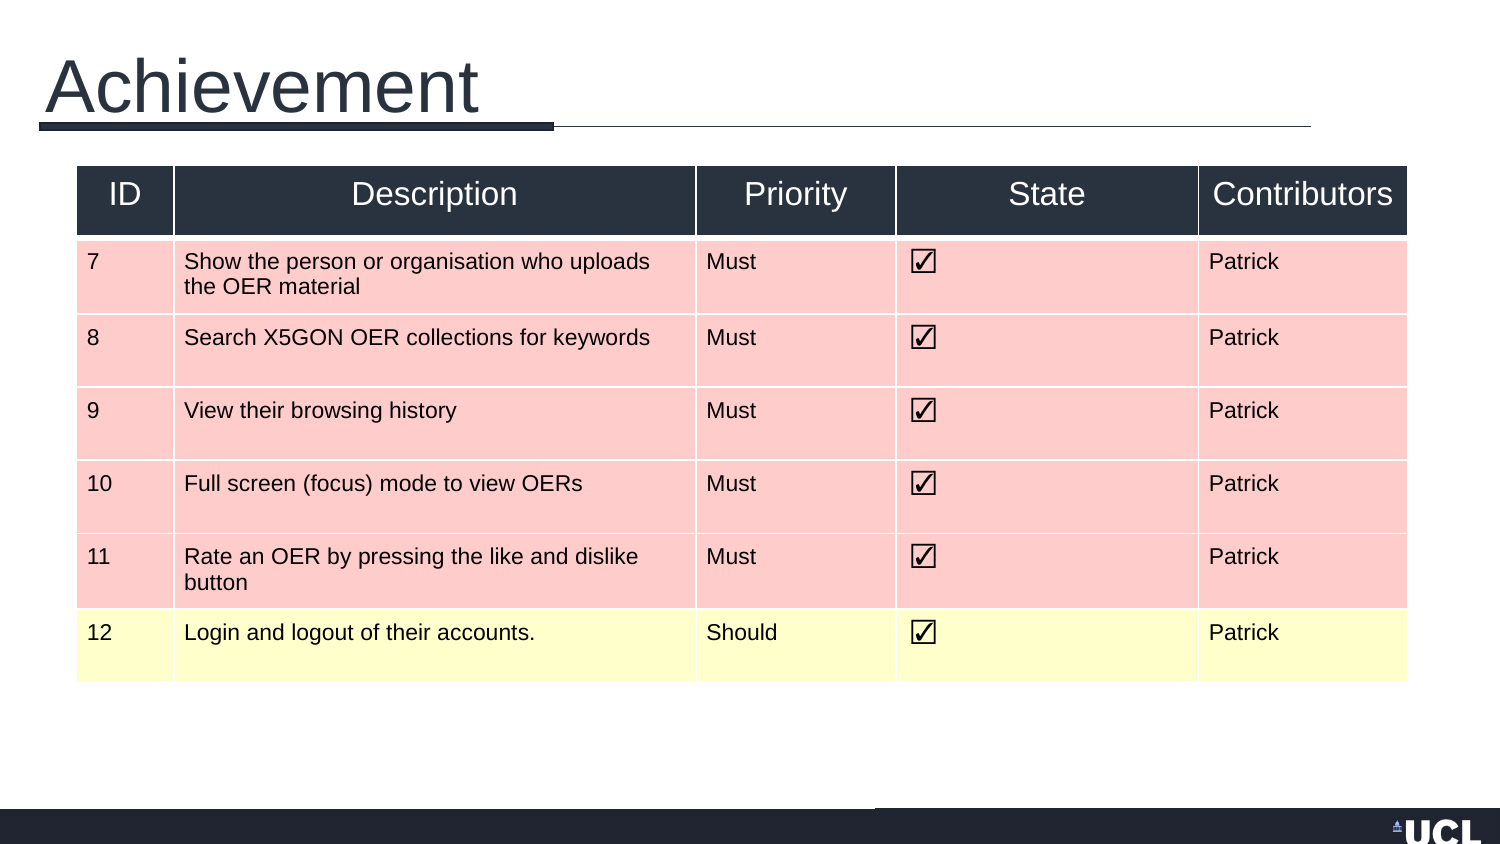

Achievement

| ID | Description | Priority | State | Contributors |
| --- | --- | --- | --- | --- |
| 7 | Show the person or organisation who uploads the OER material | Must | ☑️ | Patrick |
| 8 | Search X5GON OER collections for keywords | Must | ☑️ | Patrick |
| 9 | View their browsing history | Must | ☑️ | Patrick |
| 10 | Full screen (focus) mode to view OERs | Must | ☑️ | Patrick |
| 11 | Rate an OER by pressing the like and dislike button | Must | ☑️ | Patrick |
| 12 | Login and logout of their accounts. | Should | ☑️ | Patrick |